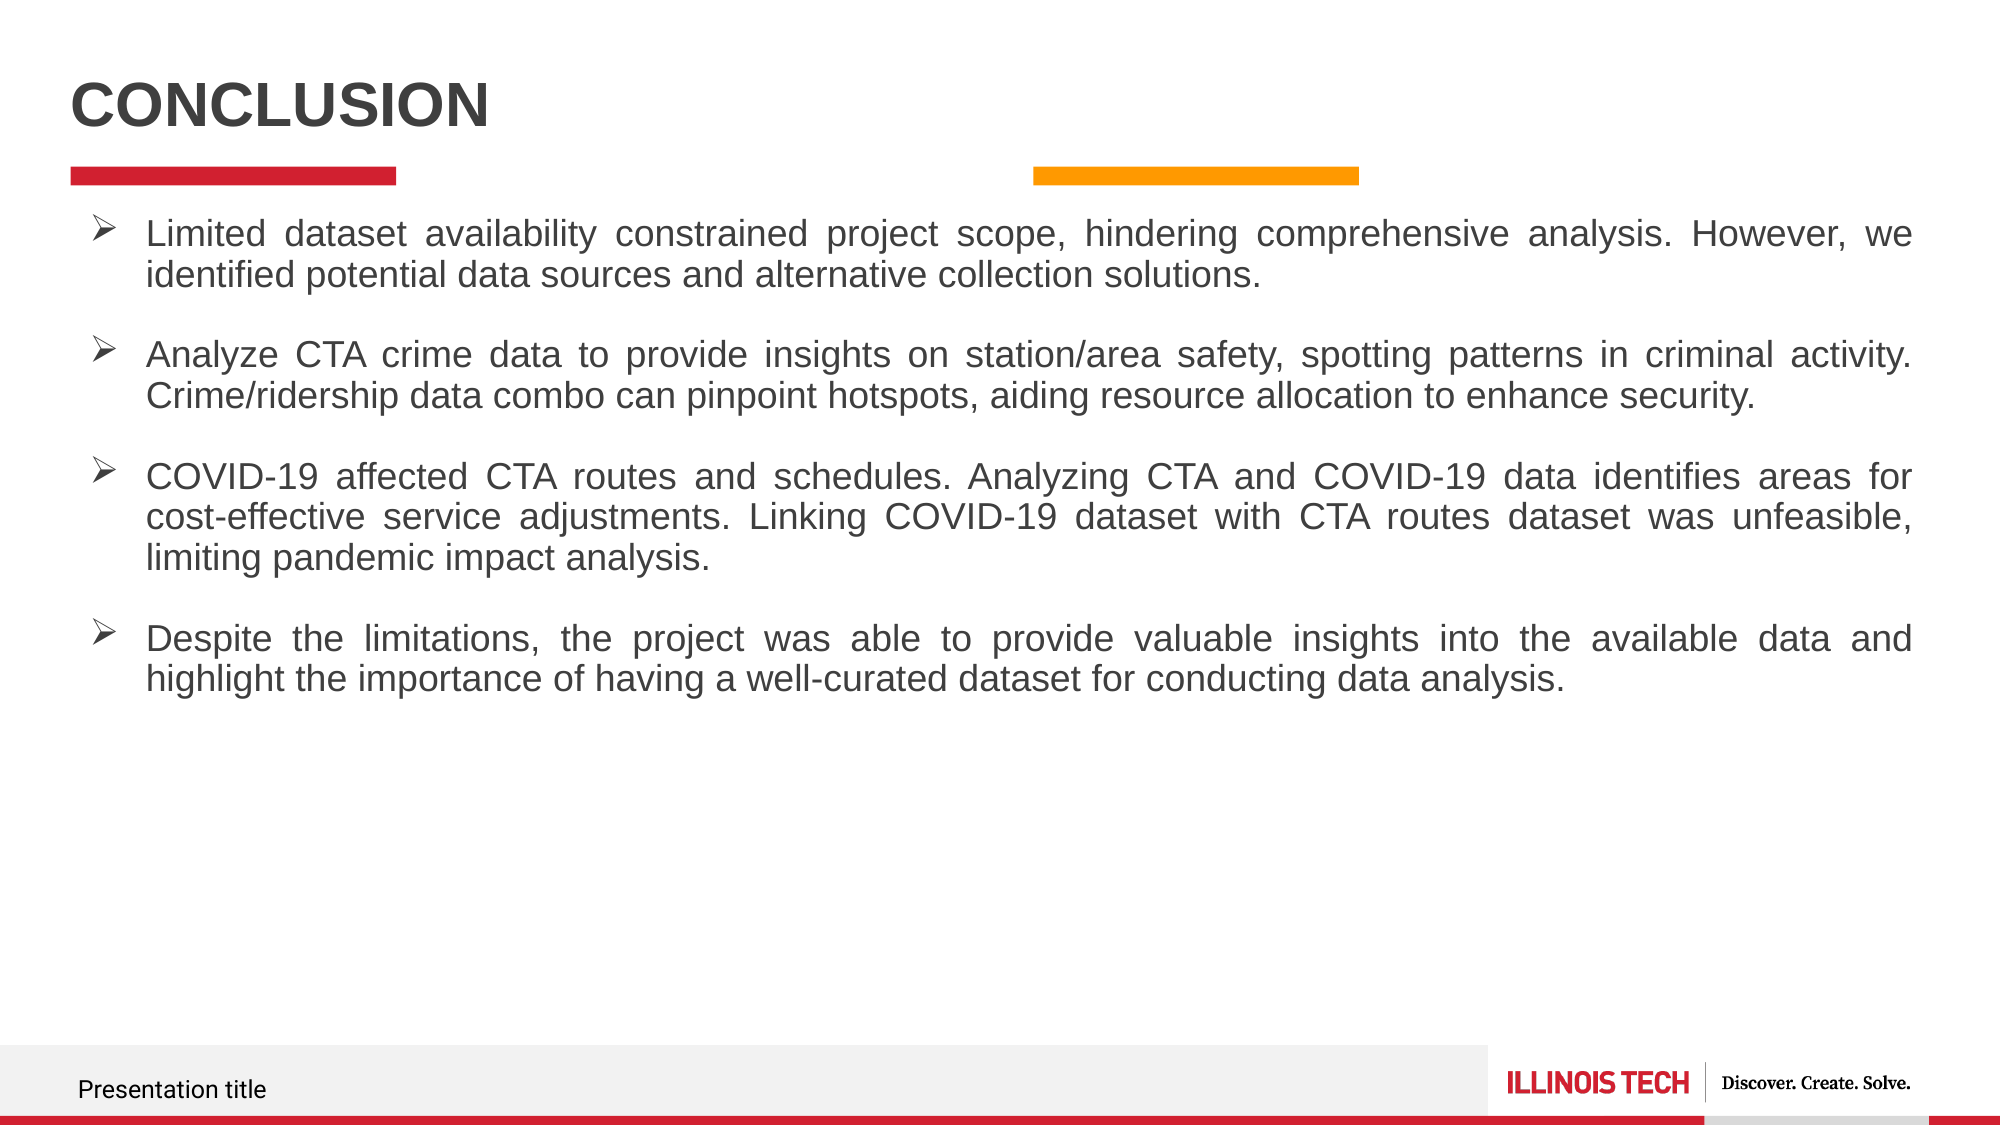

# CONCLUSION
Limited dataset availability constrained project scope, hindering comprehensive analysis. However, we identified potential data sources and alternative collection solutions.

Analyze CTA crime data to provide insights on station/area safety, spotting patterns in criminal activity. Crime/ridership data combo can pinpoint hotspots, aiding resource allocation to enhance security.

COVID-19 affected CTA routes and schedules. Analyzing CTA and COVID-19 data identifies areas for cost-effective service adjustments. Linking COVID-19 dataset with CTA routes dataset was unfeasible, limiting pandemic impact analysis.

Despite the limitations, the project was able to provide valuable insights into the available data and highlight the importance of having a well-curated dataset for conducting data analysis.